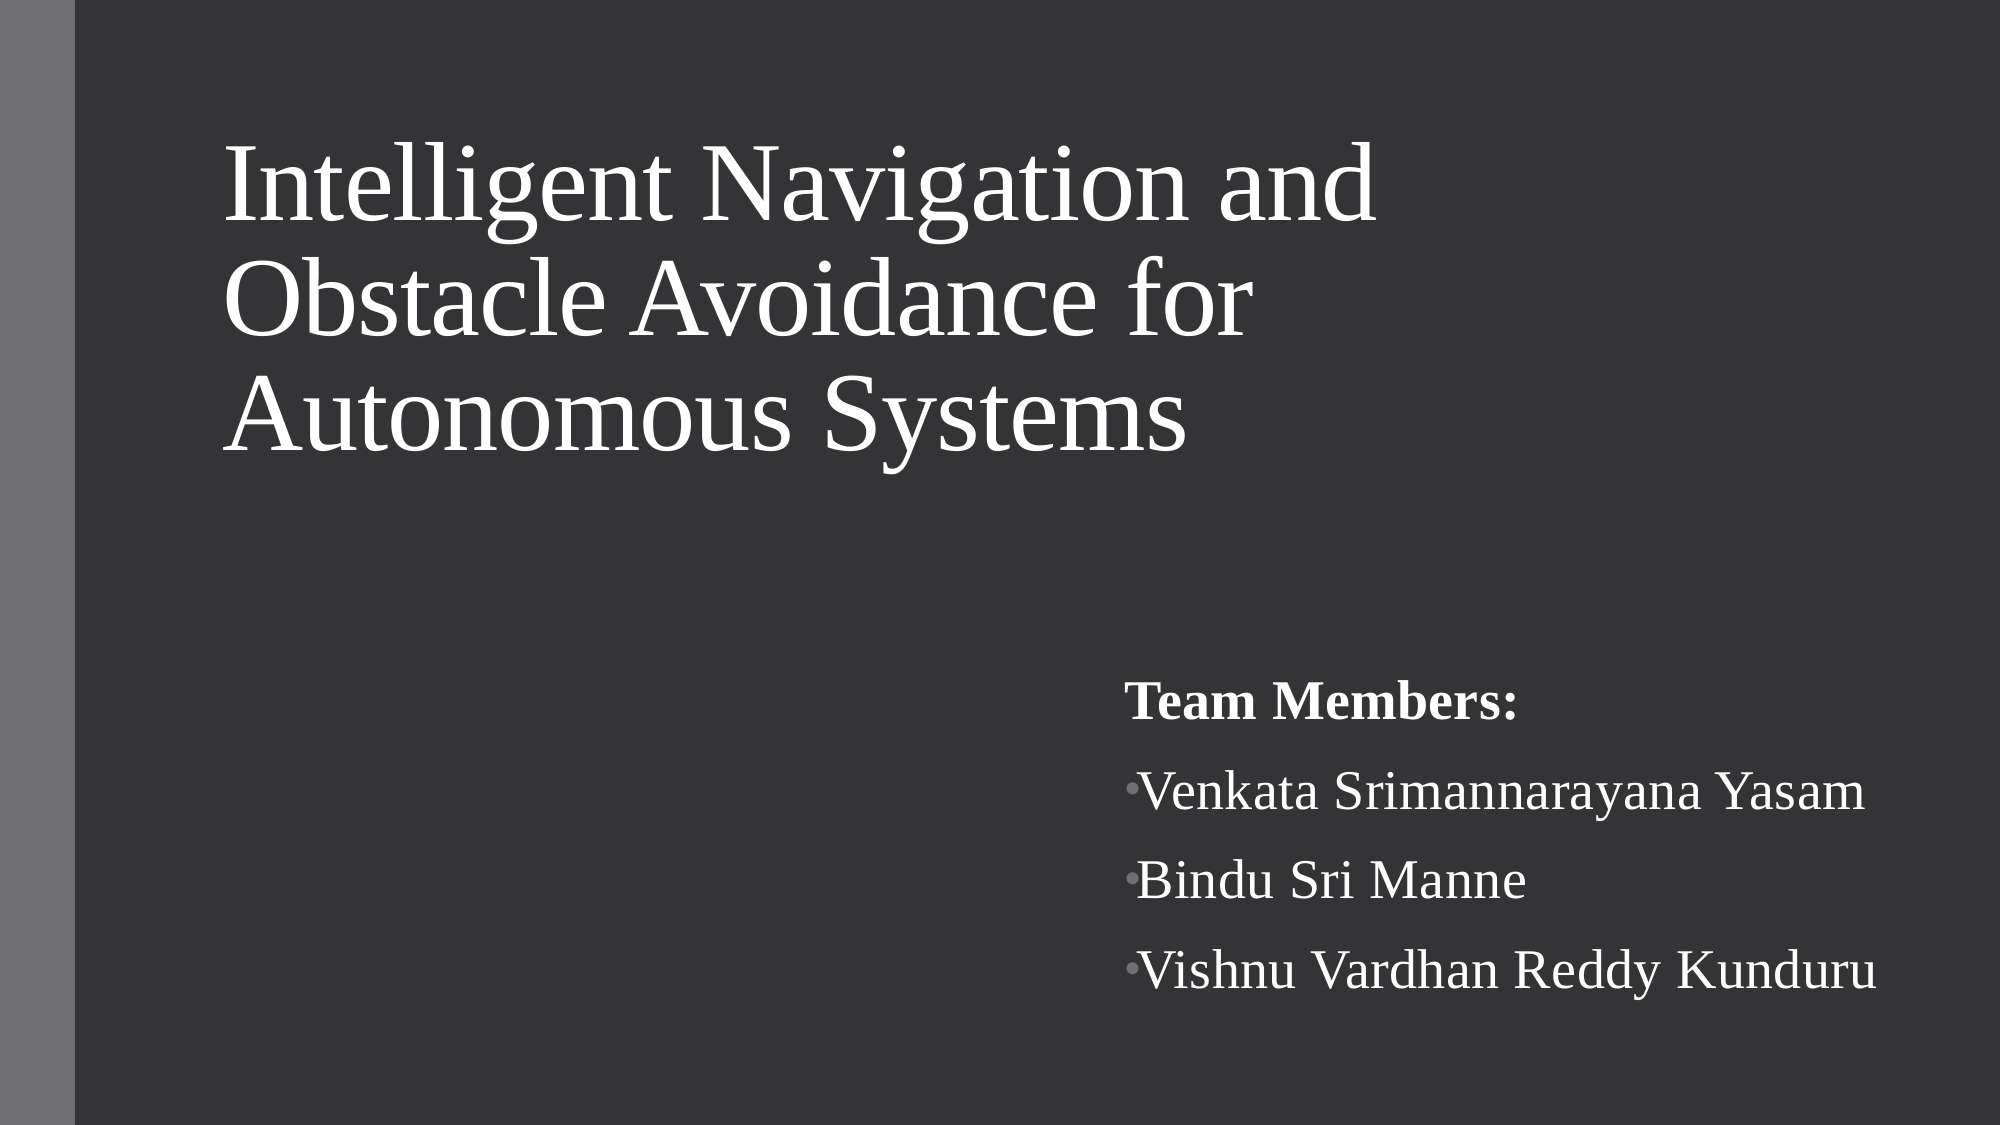

# Intelligent Navigation and Obstacle Avoidance for Autonomous Systems
Team Members:
Venkata Srimannarayana Yasam
Bindu Sri Manne
Vishnu Vardhan Reddy Kunduru